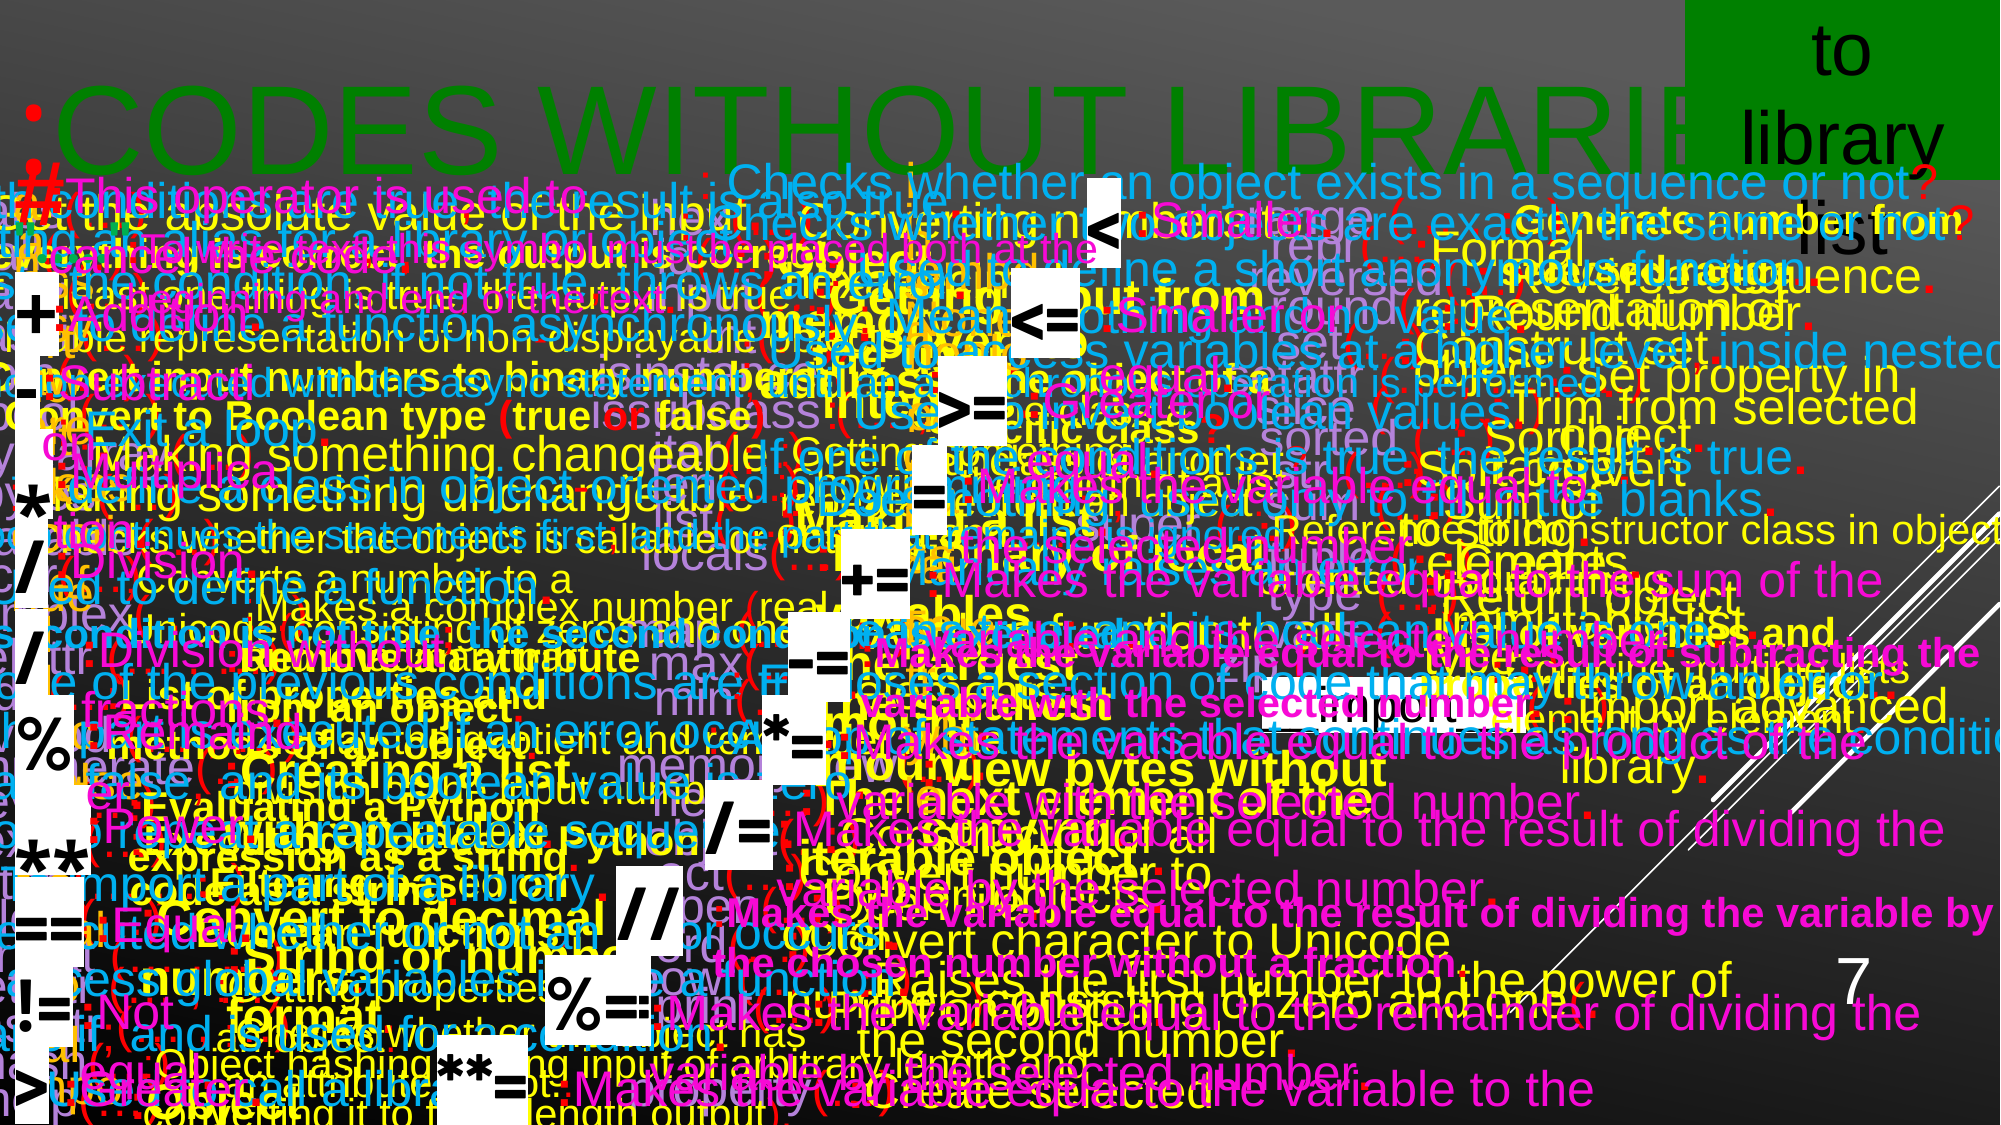

# Codes without libraries:
Return to library list
#
in
: Checks whether an object exists in a sequence or not?
:This operator is used to cancel the code.
: If both conditions are true, the result is also true.
and
<
abs(…)
:Get the absolute value of the input.
range (… , …)
hex(…)
:Smaller.
:Converting numbers to hexadecimal.
is
: Checks whether two objects are exactly the same or not?
:Generate number from selected range.
"….."
: Putting an alias for a library or object.
as
repr(…)
:Formal representation of object.
all(…)
:To write text, this symbol must be placed both at the beginning and end of the text.
id(…)
:If everything is correct, the output is correct.
:Object memory address.
: Used to define a short anonymous function.
lambda
: Reverse sequence.
reversed(…)
assert
: Tests the condition, if not true, throws an error.
any(…)
input(…)
:Getting input from the user.
+
:If at least one thing is true, the output is true.
<=
round(…)
: Round number.
:Addition.
:Smaller or equal.
: Means nothing and no value.
None
: Used to define a function asynchronously.
async
ascii(…)
int(…)
:Convert to integers.
set(…)
:Printable representation of non-displayable objects
:Construct set.
: Used to access variables at a higher level, inside nested functions.
nonlocal
-
isinstance (… , …)
bin(…)
:Set property in object.
setattr (… , … , …)
await
:Convert input numbers to binary numbers
:Subtraction.
:Is the object of a specific class?
:To stop a function executed with the async statement, until an asynchronous operation is performed.
>=
:Greater or equal.
:Trim from selected range.
slice (… , …)
issubclass (… , …)
: Used to invert boolean values.
bool(…)
not
:Is one class a subclass of another?
:Convert to Boolean type (true or false)
break
: Exit a loop.
: Sorting.
sorted (…)
iter(…)
bytearray(…)
:Making something changeable
or
:If one of the conditions is true, the result is true.
:Getting something repeatable from an object.
⁎
:Sort convert to string.
:Multiplication.
str (…)
=
class
len(…)
: Used to define a class in object-oriented programming.
:Makes the variable equal to the selected number.
:Showing the length of a list or string and... .
bytes(…)
:Making something unchangeable
pass
: Does nothing; used only to fill in the blanks.
:Sum of elements.
sum (…)
:Making a list.
list(…)
super (…)
continue
:Reference to constructor class in object-oriented programming.
callable(…)
: The loop continues the statements first; and the part that remains is ignored.
:Checks whether the object is callable or not.
/
locals(…)
:Dictionary of local variables.
tuple (…)
:Division.
+=
:Create immutable list.
raise
: Manually raises an error.
chr(…)
:Makes the variable equal to the sum of the variable and the selected number.
def
:Converts a number to a Unicode(consisting of zeros and ones).
: Used to define a function.
type (…)
:Return object type.
:Makes a complex number (real and imaginary part).
complex(… , …)
True
map (… , …)
vars (…)
: Means true; and its boolean value is one.
:Apply a function to all elements.
elif
:List of variables and properties of an object.
: If the first condition is not true; the second condition is executed.
//
-=
:Division without fractions.
delattr (… , …)
:Makes the variable equal to the result of subtracting the variable with the selected number.
max(…)
:The largest amount.
:Remove an attribute from an object.
zip (… , … , …)
:Combine multiple lists element by element.
try
: Encloses a section of code that may throw an error.
: If none of the previous conditions are true.
else
dir(…)
min(…)
:List of properties and methods of an object.
:The smallest amount.
__import__ (…)
:Import advanced library.
*=
%
: This part is executed if an error occurs.
except
:Remainder.
divmod (… , …)
while
: A loop of statements that continues as long as the condition is true.
:Makes the variable equal to the product of the variable with the selected number.
:Display the quotient and remainder in the division of the input number.
memoryview(…)
enumerate(…)
:View bytes without copying.
:Creating a list with an index.
:Means false, and its boolean value is zero.
False
:The next element of the iterable object..
next(…)
eval(…)
:Evaluating a Python expression as a string.
/=
⁎⁎
:Power.
:Makes the variable equal to the result of dividing the variable by the selected number.
: A loop to repeat a repeatable sequence.
for
:Constructor of all Python objects.
object(…)
exec(…)
:Executing a piece of Python code as a string.
:Convert number to octal.
oct(…)
filter (… , …)
: To import a part of a library.
from
:Filtering based on Boolean functions.
//=
:Open file.
open(…)
==
float(…)
:Convert to decimal numbers.
:Makes the variable equal to the result of dividing the variable by the chosen number without a fraction.
:Equal.
finally
:Is executed whether or not an error occurs.
:Convert character to Unicode number )consisting of zero and one(.
ord(…)
format (… , …)
7
:String or number format.
pow (… , …)
: To access global variables inside a function.
:Raises the first number to the power of the second number.
global
getattr (… , …)
%=
!=
:Getting properties from an object.
print(…)
:Print on output.
:Not equal.
:Makes the variable equal to the remainder of dividing the variable by the selected number.
hasattr (… , …)
: Means if; and is used for a condition.
if
:Checks whether the object has an attribute or not..
hash(…)
>
**=
:Object hashing (taking input of arbitrary length and converting it to fixed length output).
import
:Greater.
: Used to call a library.
:Makes the variable equal to the variable to the power of the selected number.
property(…)
:Create selected property in class.
help(…)
:Object documentation.